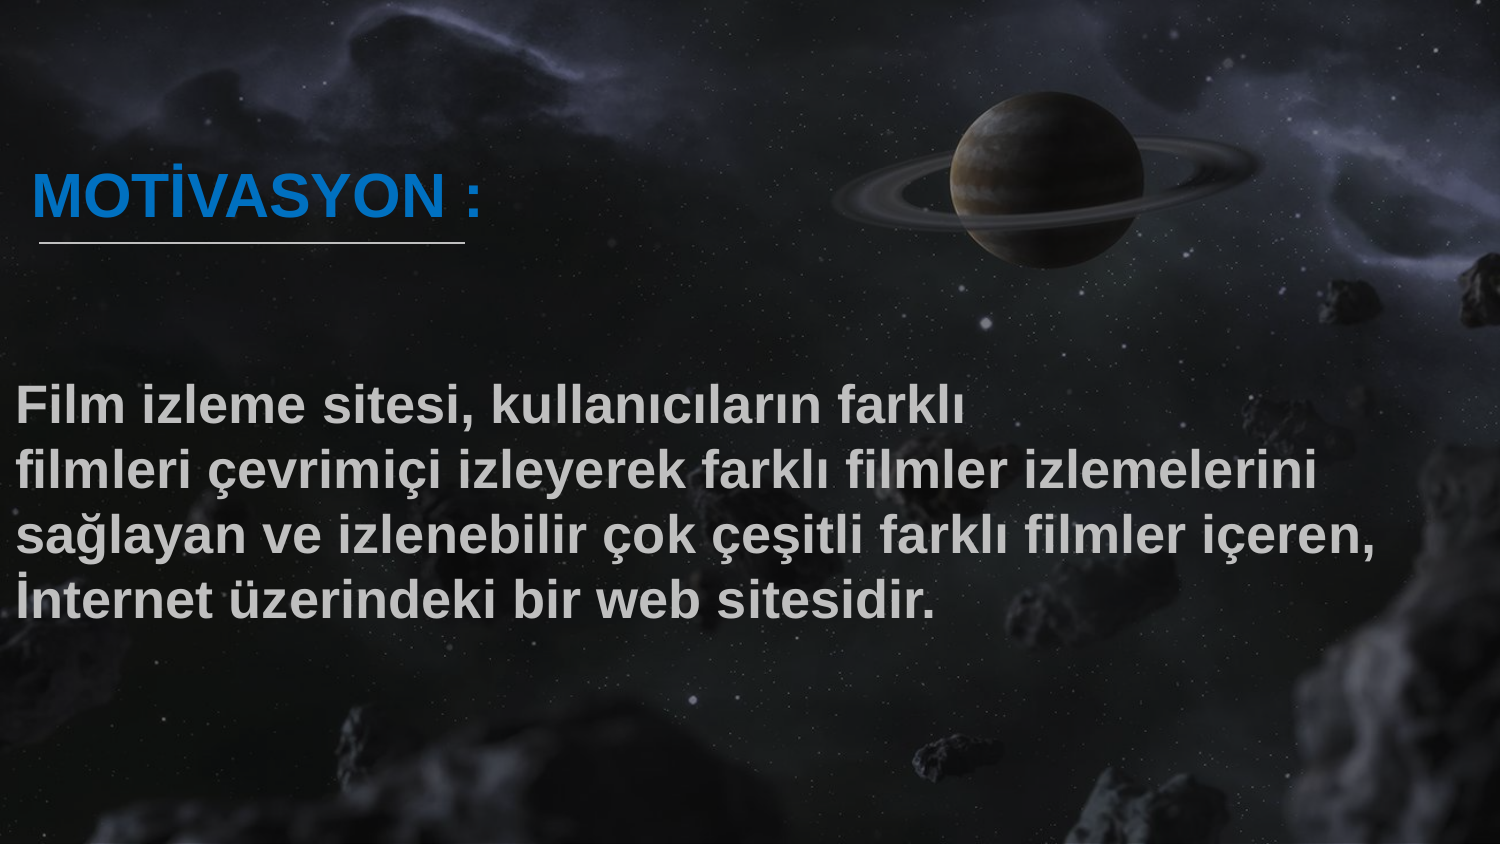

# MOTİVASYON : Film izleme sitesi, kullanıcıların farklı filmleri çevrimiçi izleyerek farklı filmler izlemelerini     sağlayan ve izlenebilir çok çeşitli farklı filmler içeren, İnternet üzerindeki bir web sitesidir.